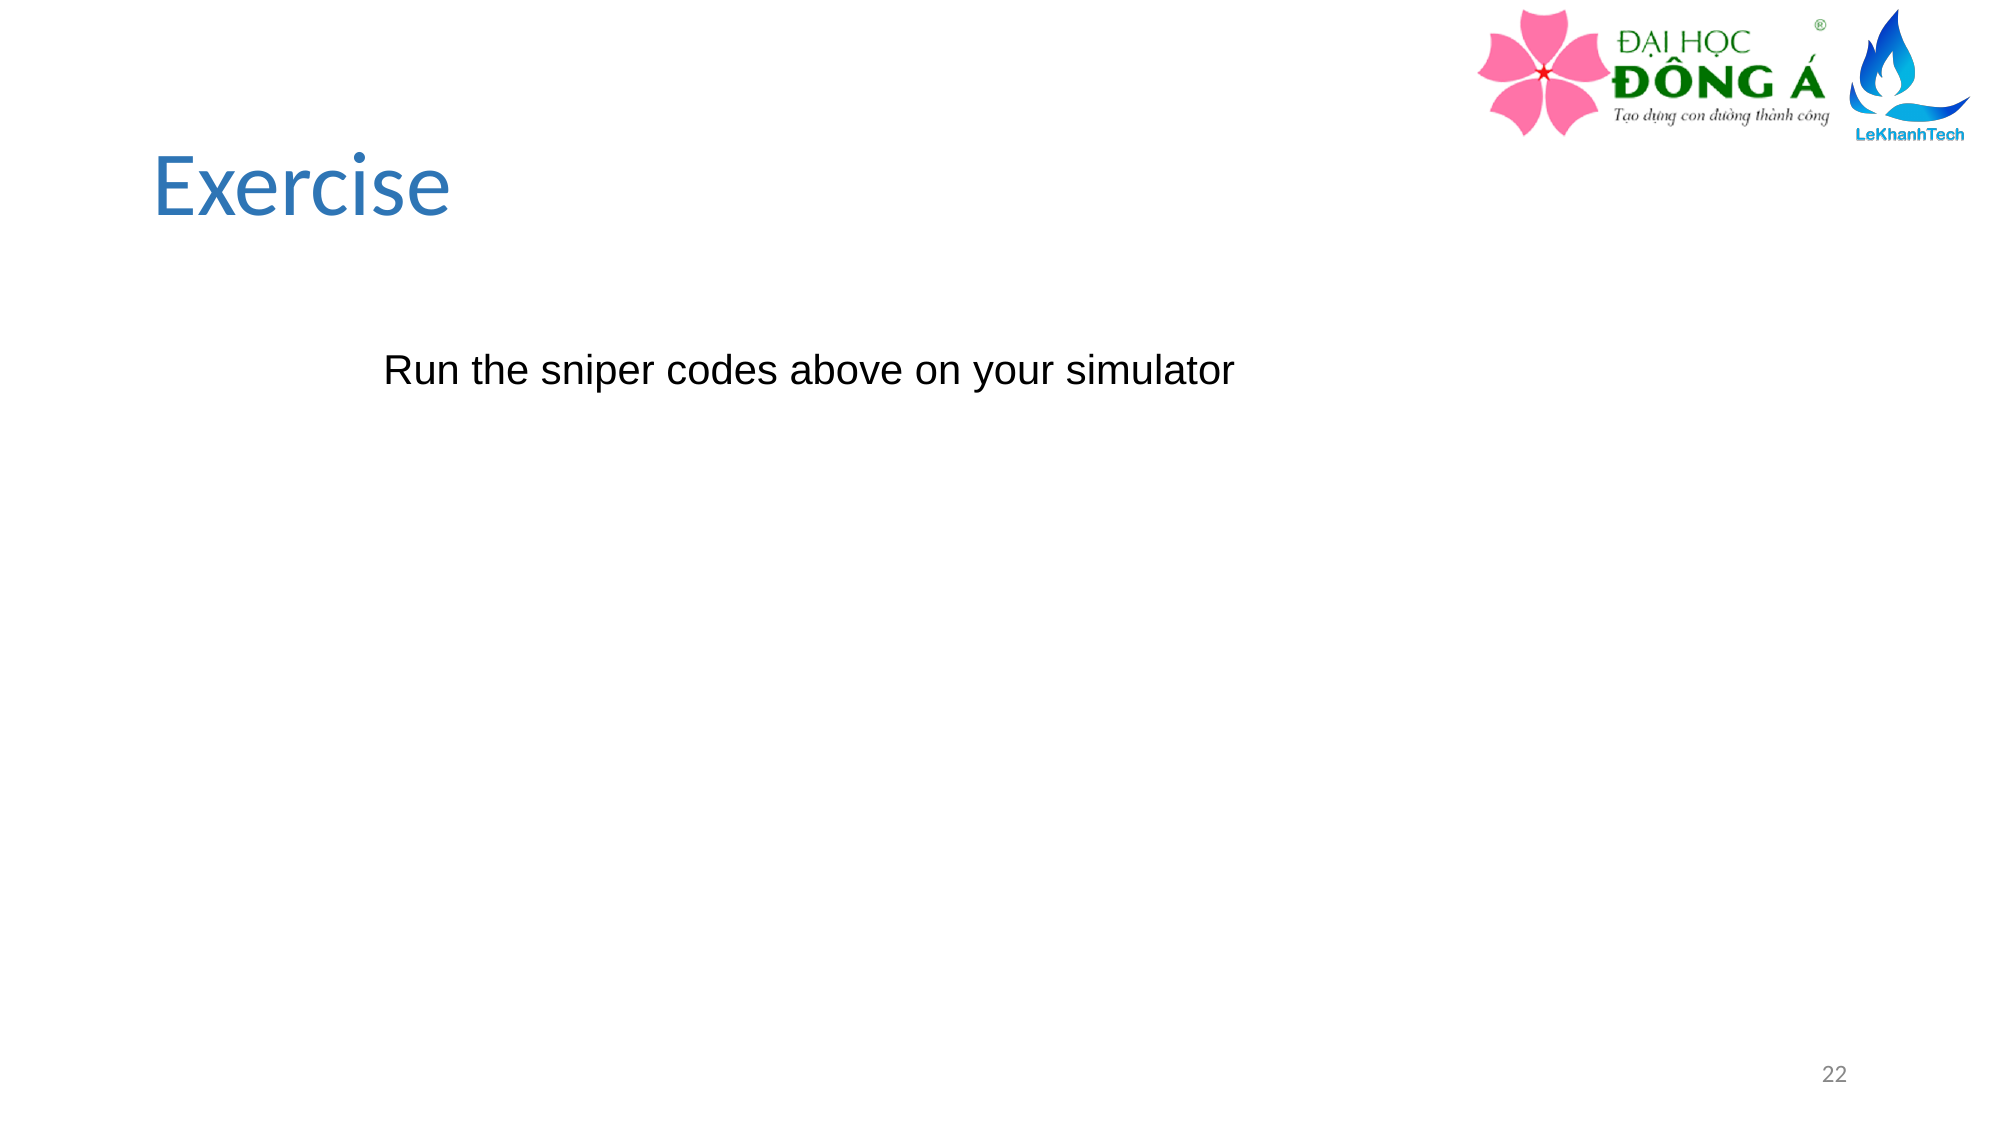

# Exercise
Run the sniper codes above on your simulator
22